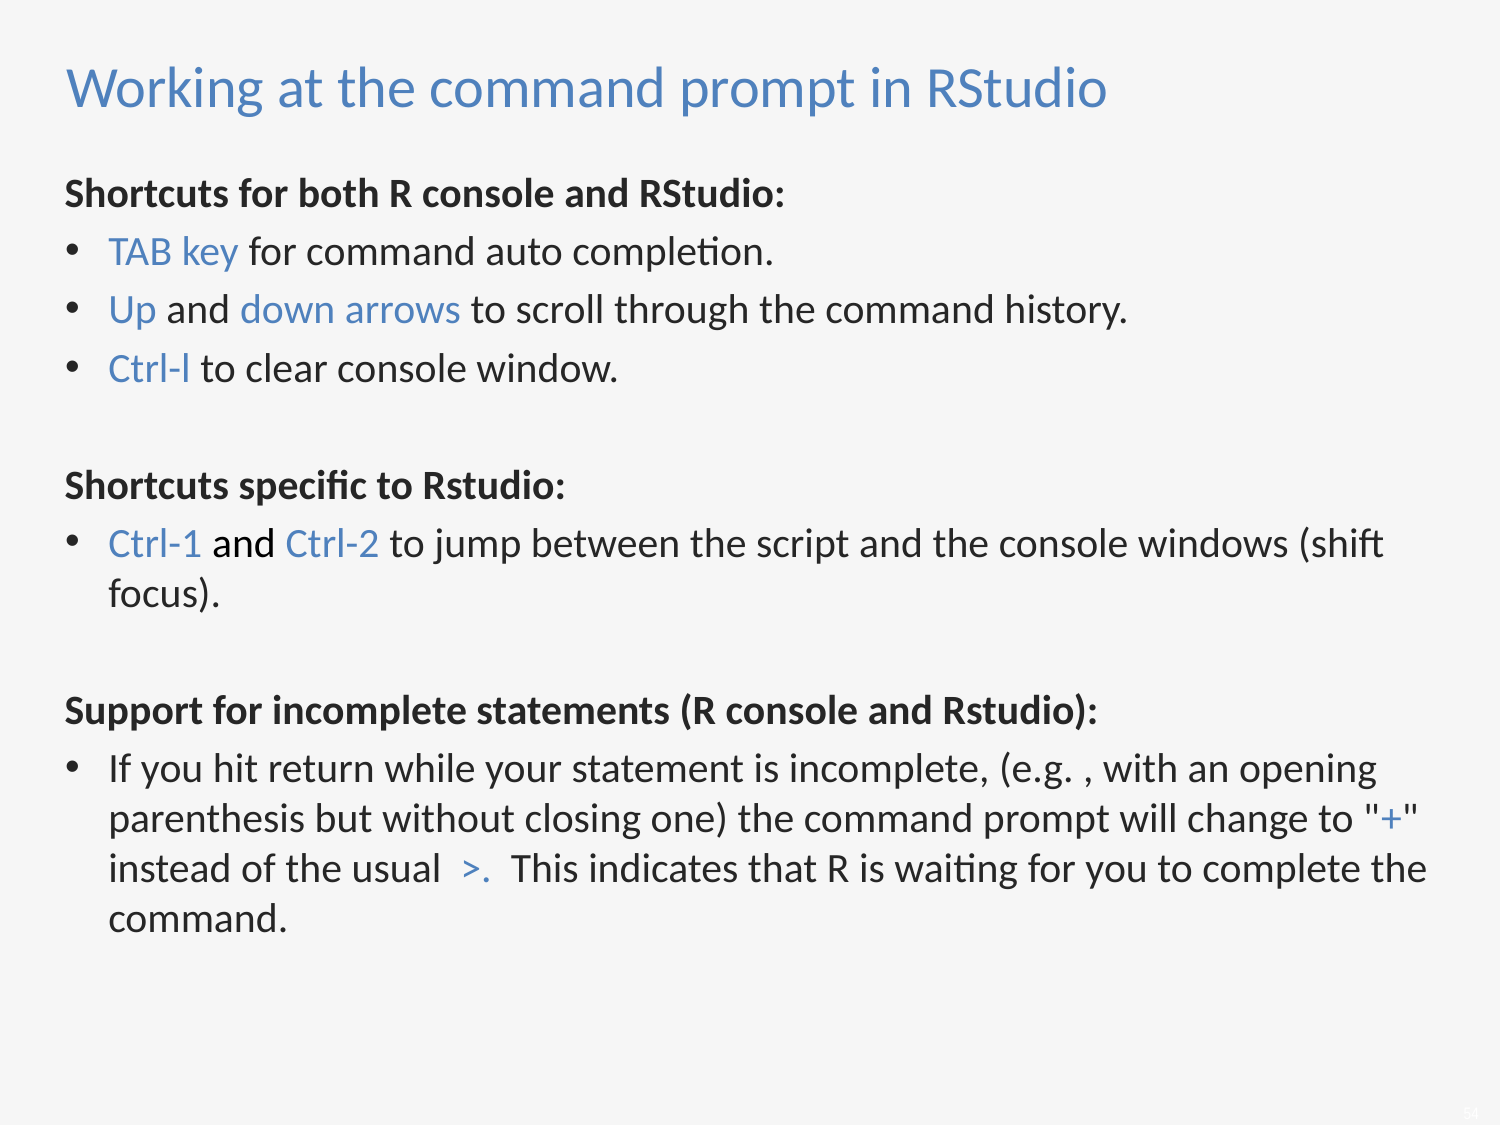

Working at the command prompt in RStudio
Shortcuts for both R console and RStudio:
TAB key for command auto completion.
Up and down arrows to scroll through the command history.
Ctrl-l to clear console window.

Shortcuts specific to Rstudio:
Ctrl-1 and Ctrl-2 to jump between the script and the console windows (shift focus).

Support for incomplete statements (R console and Rstudio):
If you hit return while your statement is incomplete, (e.g. , with an opening parenthesis but without closing one) the command prompt will change to "+" instead of the usual  >.  This indicates that R is waiting for you to complete the command.